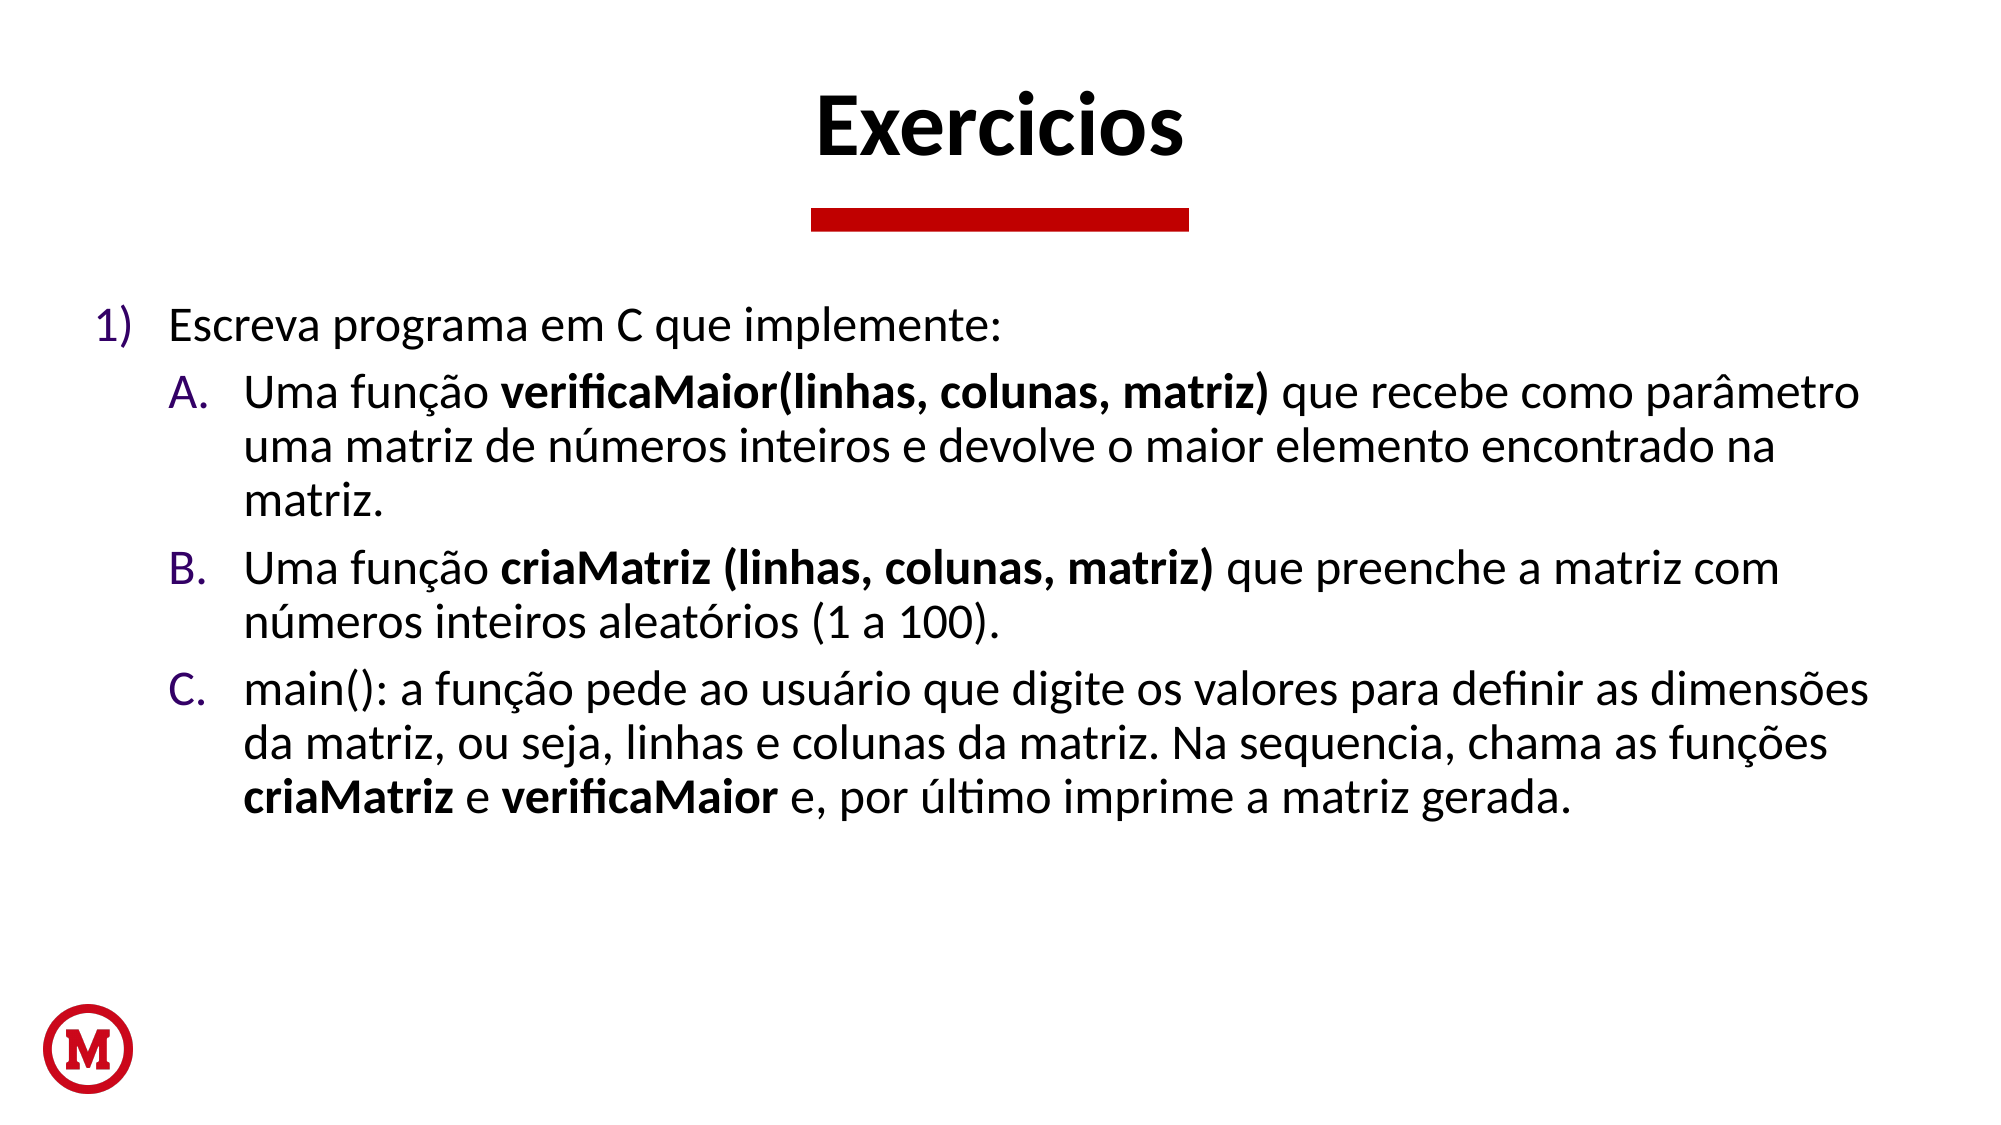

# Exercicios
Escreva programa em C que implemente:
Uma função verificaMaior(linhas, colunas, matriz) que recebe como parâmetro uma matriz de números inteiros e devolve o maior elemento encontrado na matriz.
Uma função criaMatriz (linhas, colunas, matriz) que preenche a matriz com números inteiros aleatórios (1 a 100).
main(): a função pede ao usuário que digite os valores para definir as dimensões da matriz, ou seja, linhas e colunas da matriz. Na sequencia, chama as funções criaMatriz e verificaMaior e, por último imprime a matriz gerada.